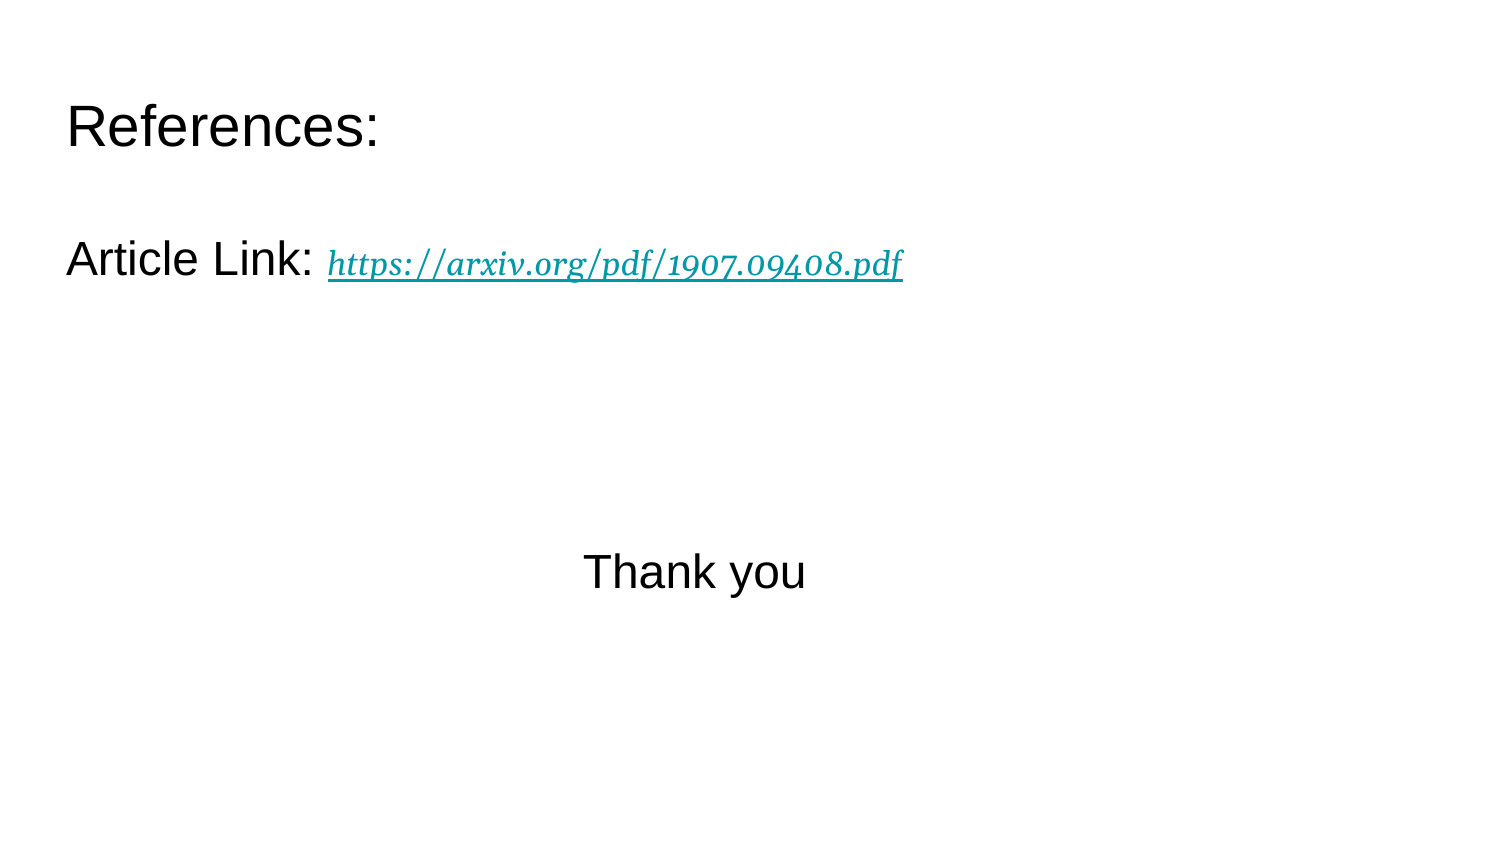

# References:

Article Link: https://arxiv.org/pdf/1907.09408.pdf

                                       Thank you